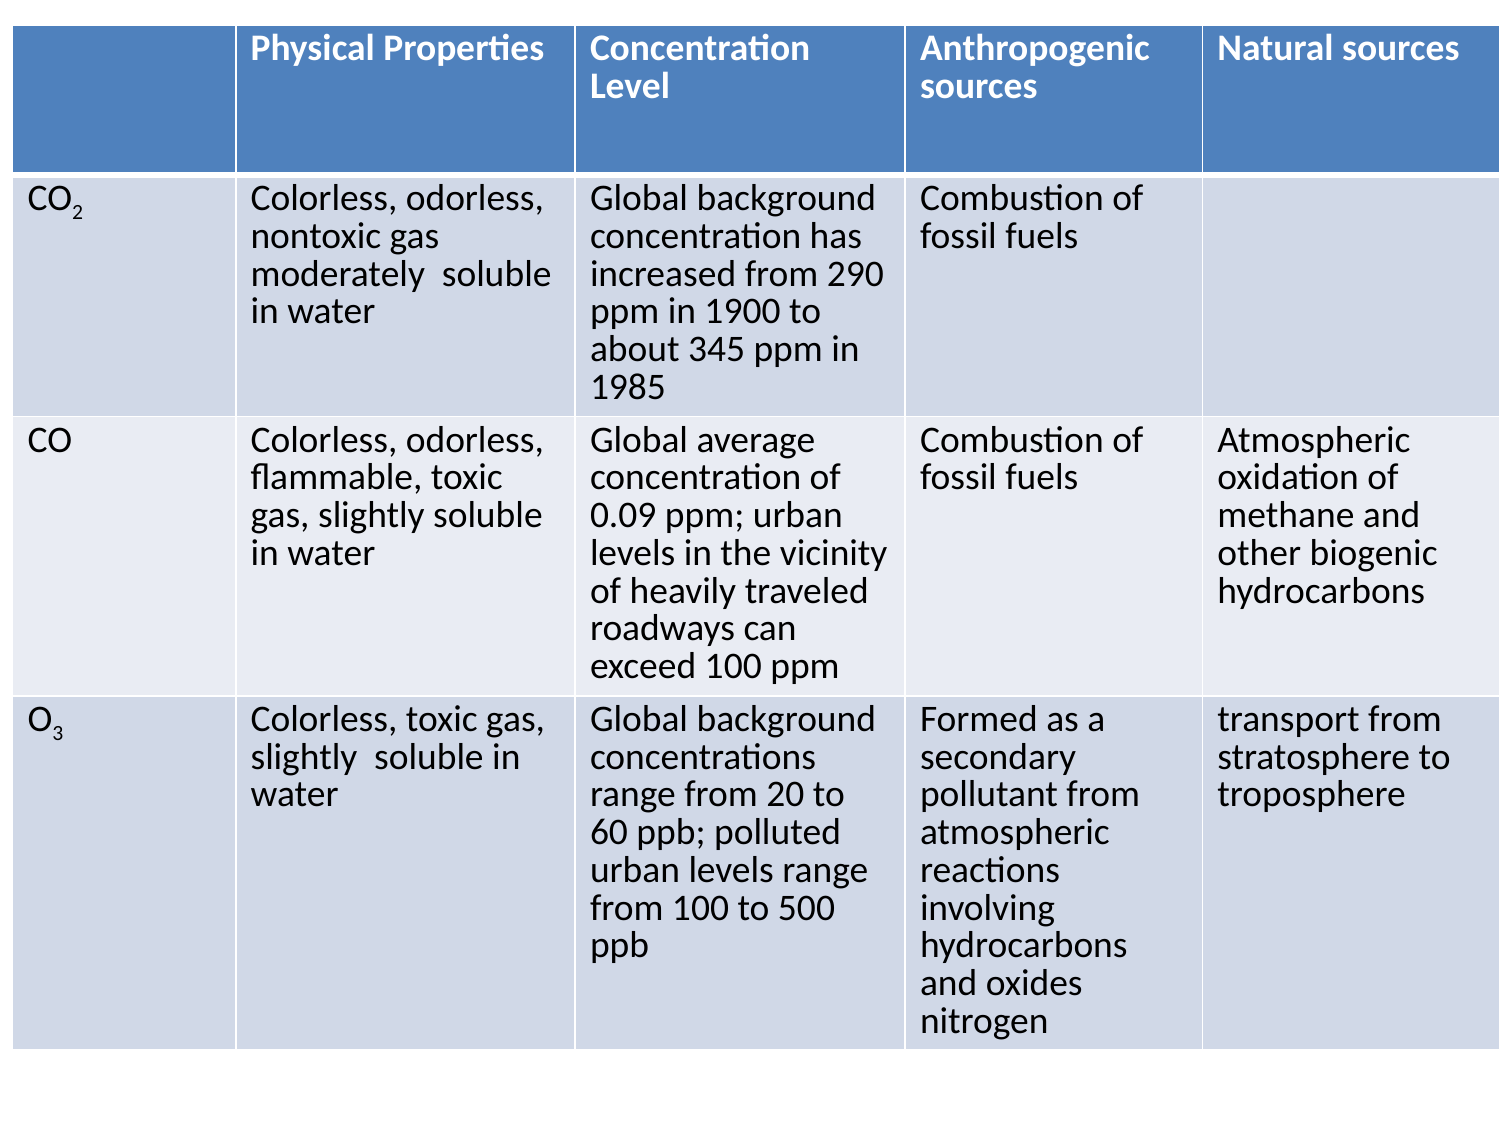

|  | Physical Properties | Concentration Level | Anthropogenic sources | Natural sources |
| --- | --- | --- | --- | --- |
| CO2 | Colorless, odorless, nontoxic gas moderately soluble in water | Global background concentration has increased from 290 ppm in 1900 to about 345 ppm in 1985 | Combustion of fossil fuels |  |
| CO | Colorless, odorless, flammable, toxic gas, slightly soluble in water | Global average concentration of 0.09 ppm; urban levels in the vicinity of heavily traveled roadways can exceed 100 ppm | Combustion of fossil fuels | Atmospheric oxidation of methane and other biogenic hydrocarbons |
| O3 | Colorless, toxic gas, slightly soluble in water | Global background concentrations range from 20 to 60 ppb; polluted urban levels range from 100 to 500 ppb | Formed as a secondary pollutant from atmospheric reactions involving hydrocarbons and oxides nitrogen | transport from stratosphere to troposphere |